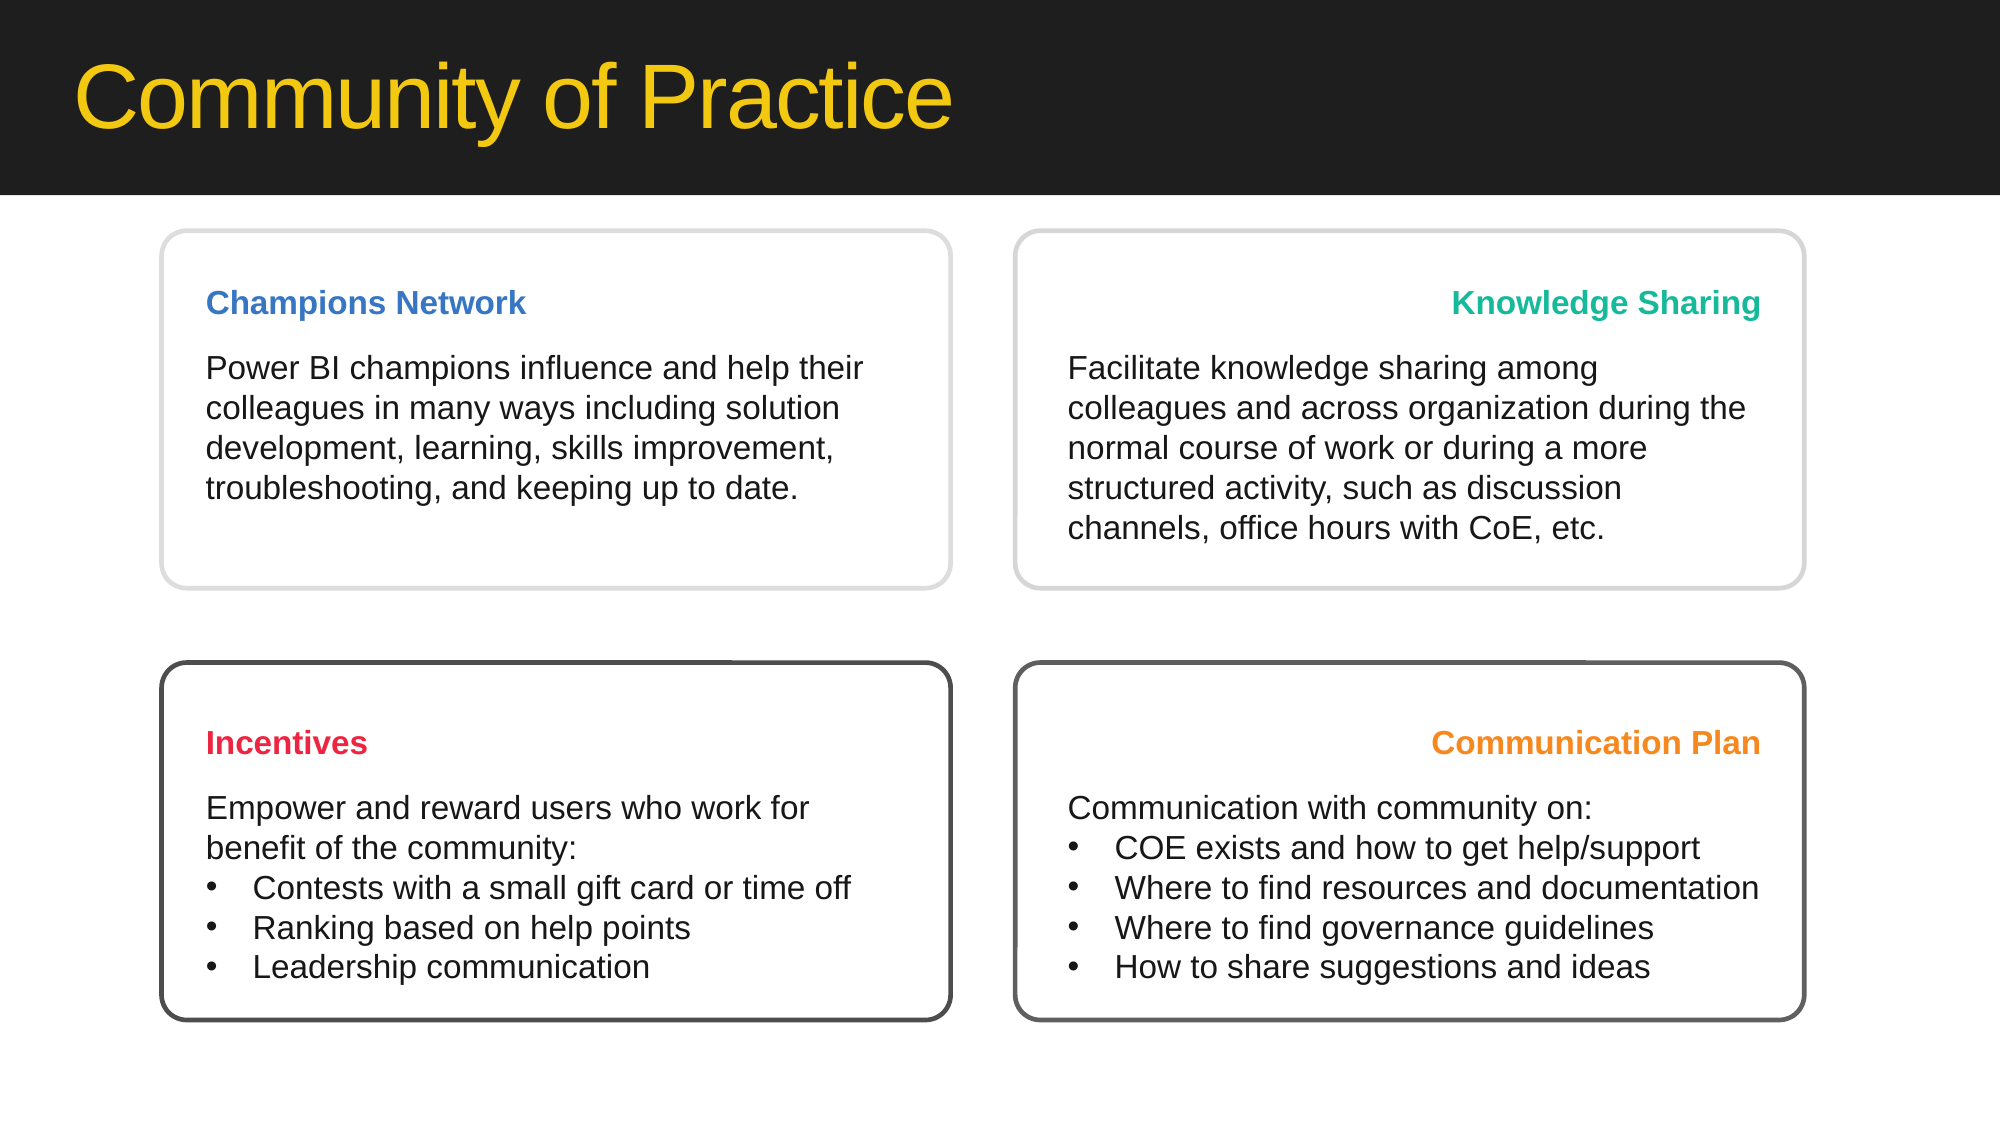

# Community of Practice

Champions Network
Knowledge Sharing
Power BI champions influence and help their colleagues in many ways including solution development, learning, skills improvement, troubleshooting, and keeping up to date.
Facilitate knowledge sharing among colleagues and across organization during the normal course of work or during a more structured activity, such as discussion channels, office hours with CoE, etc.

Incentives
Communication Plan
Empower and reward users who work for benefit of the community:
Contests with a small gift card or time off
Ranking based on help points
Leadership communication

Communication with community on:
COE exists and how to get help/support
Where to find resources and documentation
Where to find governance guidelines
How to share suggestions and ideas